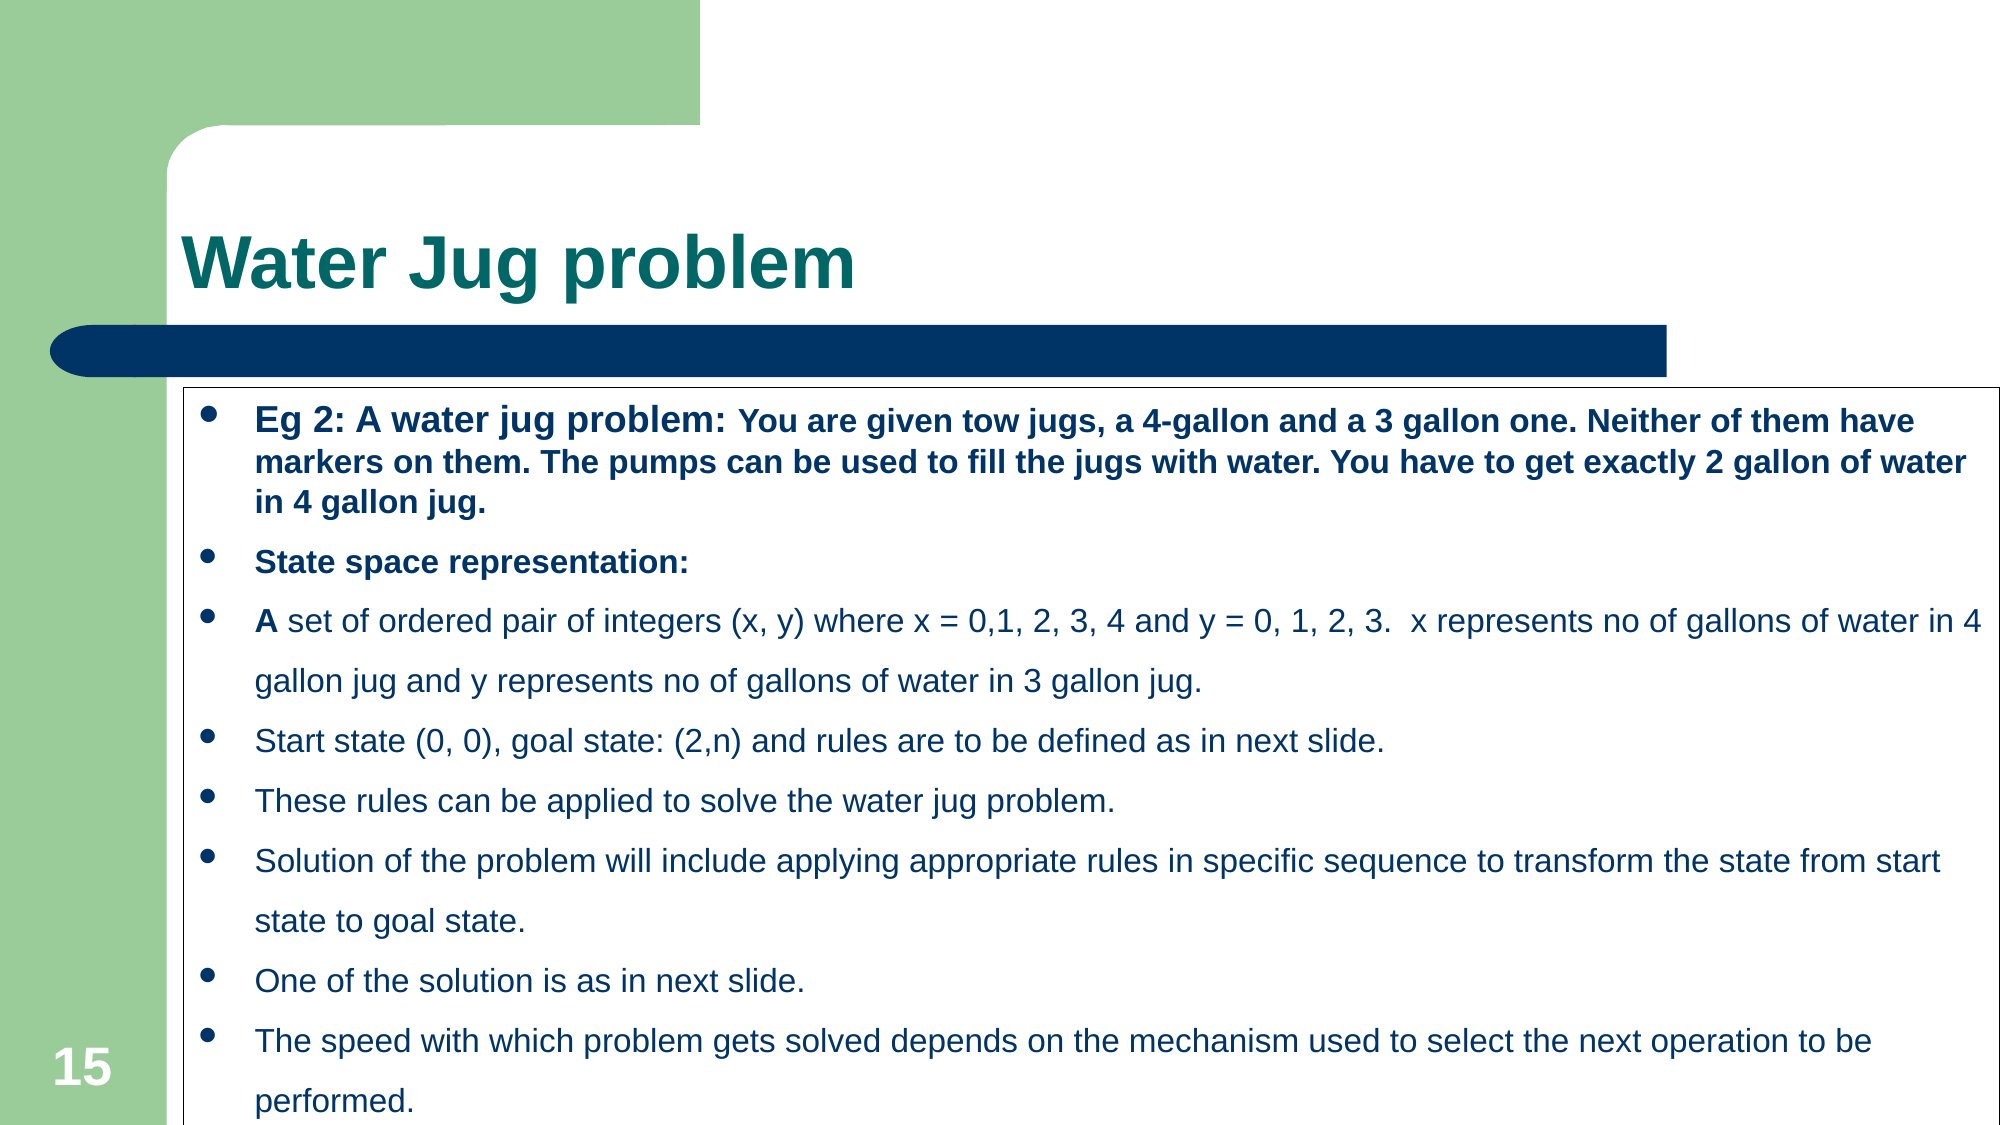

# Water Jug problem
Eg 2: A water jug problem: You are given tow jugs, a 4-gallon and a 3 gallon one. Neither of them have markers on them. The pumps can be used to fill the jugs with water. You have to get exactly 2 gallon of water in 4 gallon jug.
State space representation:
A set of ordered pair of integers (x, y) where x = 0,1, 2, 3, 4 and y = 0, 1, 2, 3.  x represents no of gallons of water in 4 gallon jug and y represents no of gallons of water in 3 gallon jug.
Start state (0, 0), goal state: (2,n) and rules are to be defined as in next slide.
These rules can be applied to solve the water jug problem.
Solution of the problem will include applying appropriate rules in specific sequence to transform the state from start state to goal state.
One of the solution is as in next slide.
The speed with which problem gets solved depends on the mechanism used to select the next operation to be performed.

15